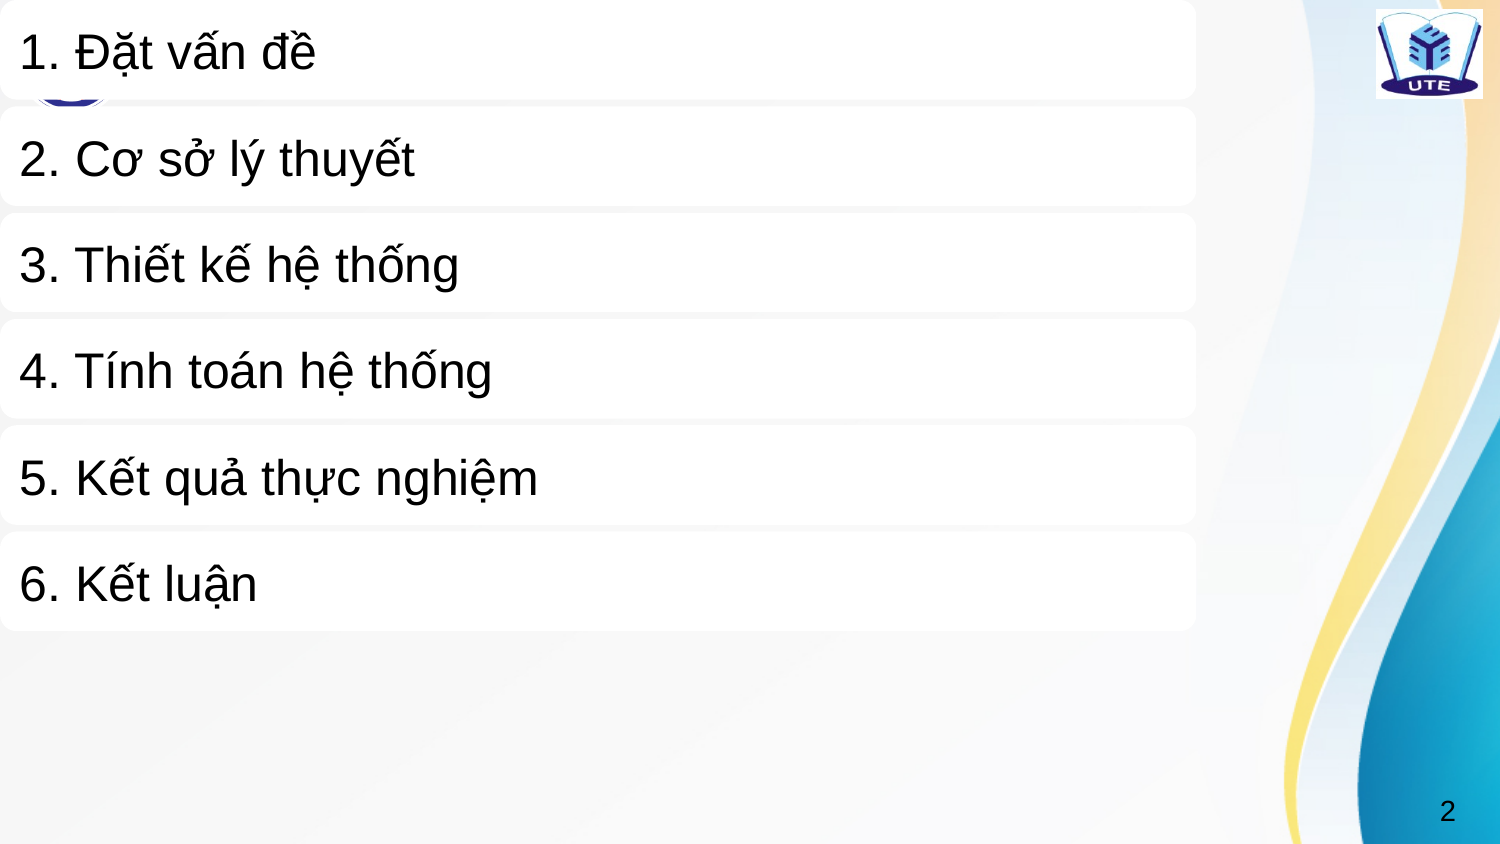

# Nội Dung
1. Đặt vấn đề
2. Cơ sở lý thuyết
3. Thiết kế hệ thống
4. Tính toán hệ thống
5. Kết quả thực nghiệm
6. Kết luận
2